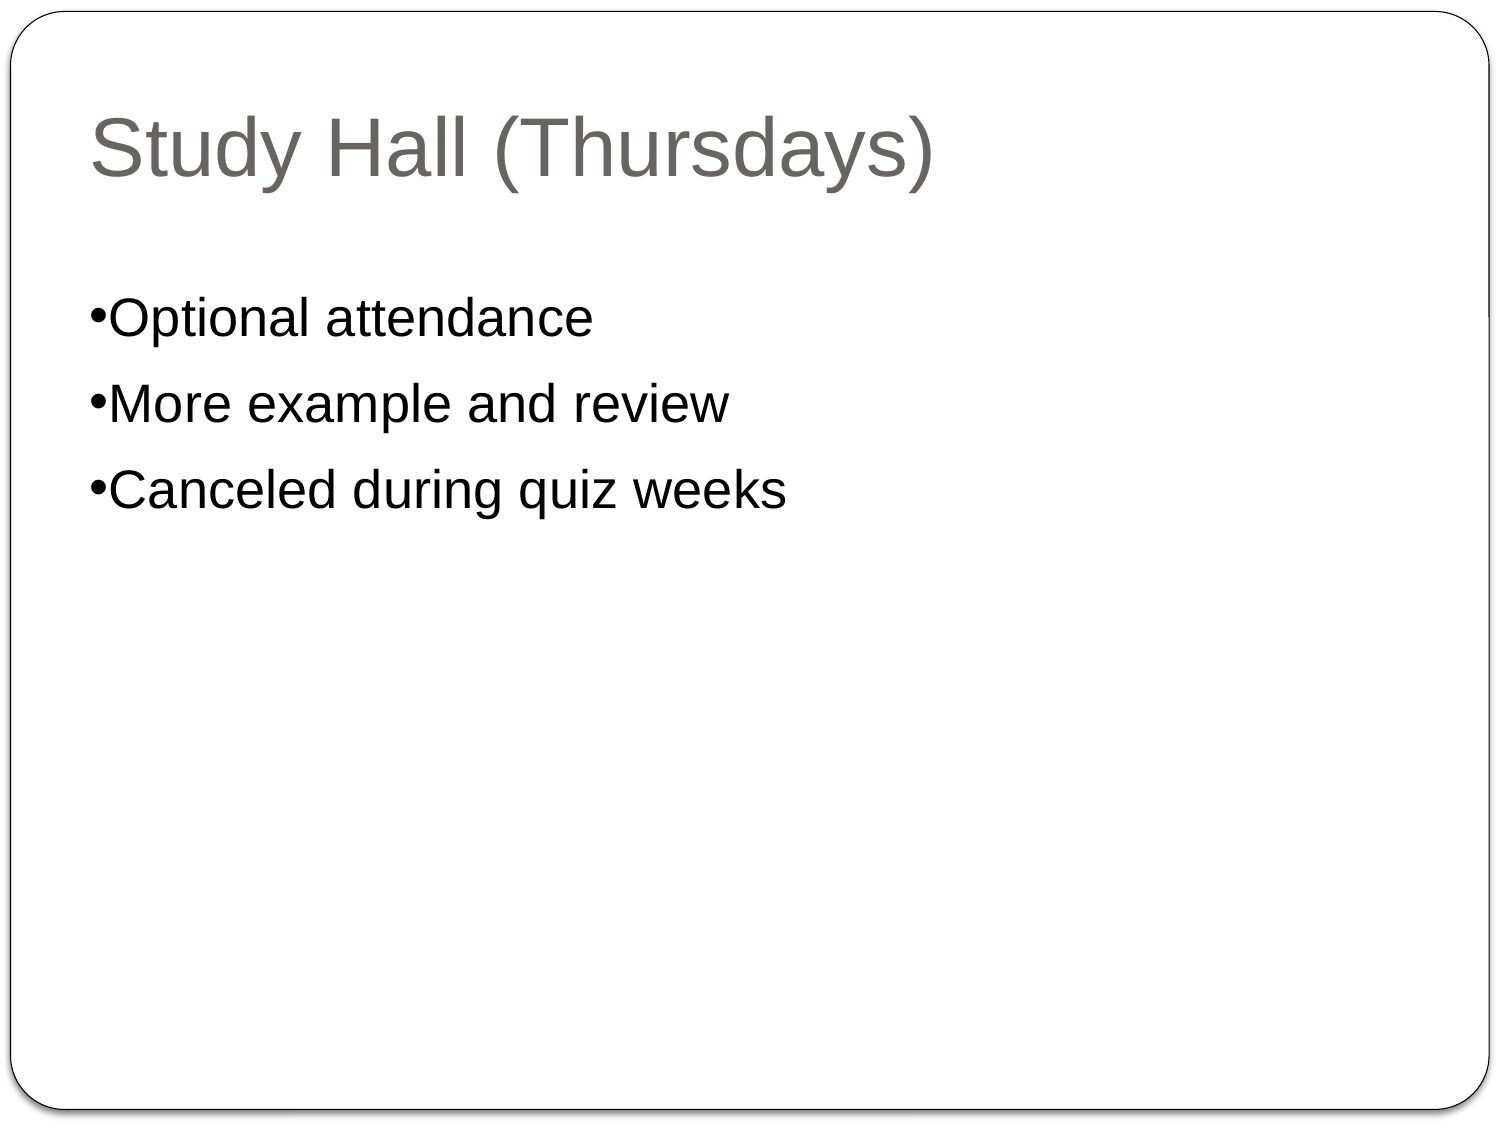

# Study Hall (Thursdays)
Optional attendance
More example and review
Canceled during quiz weeks